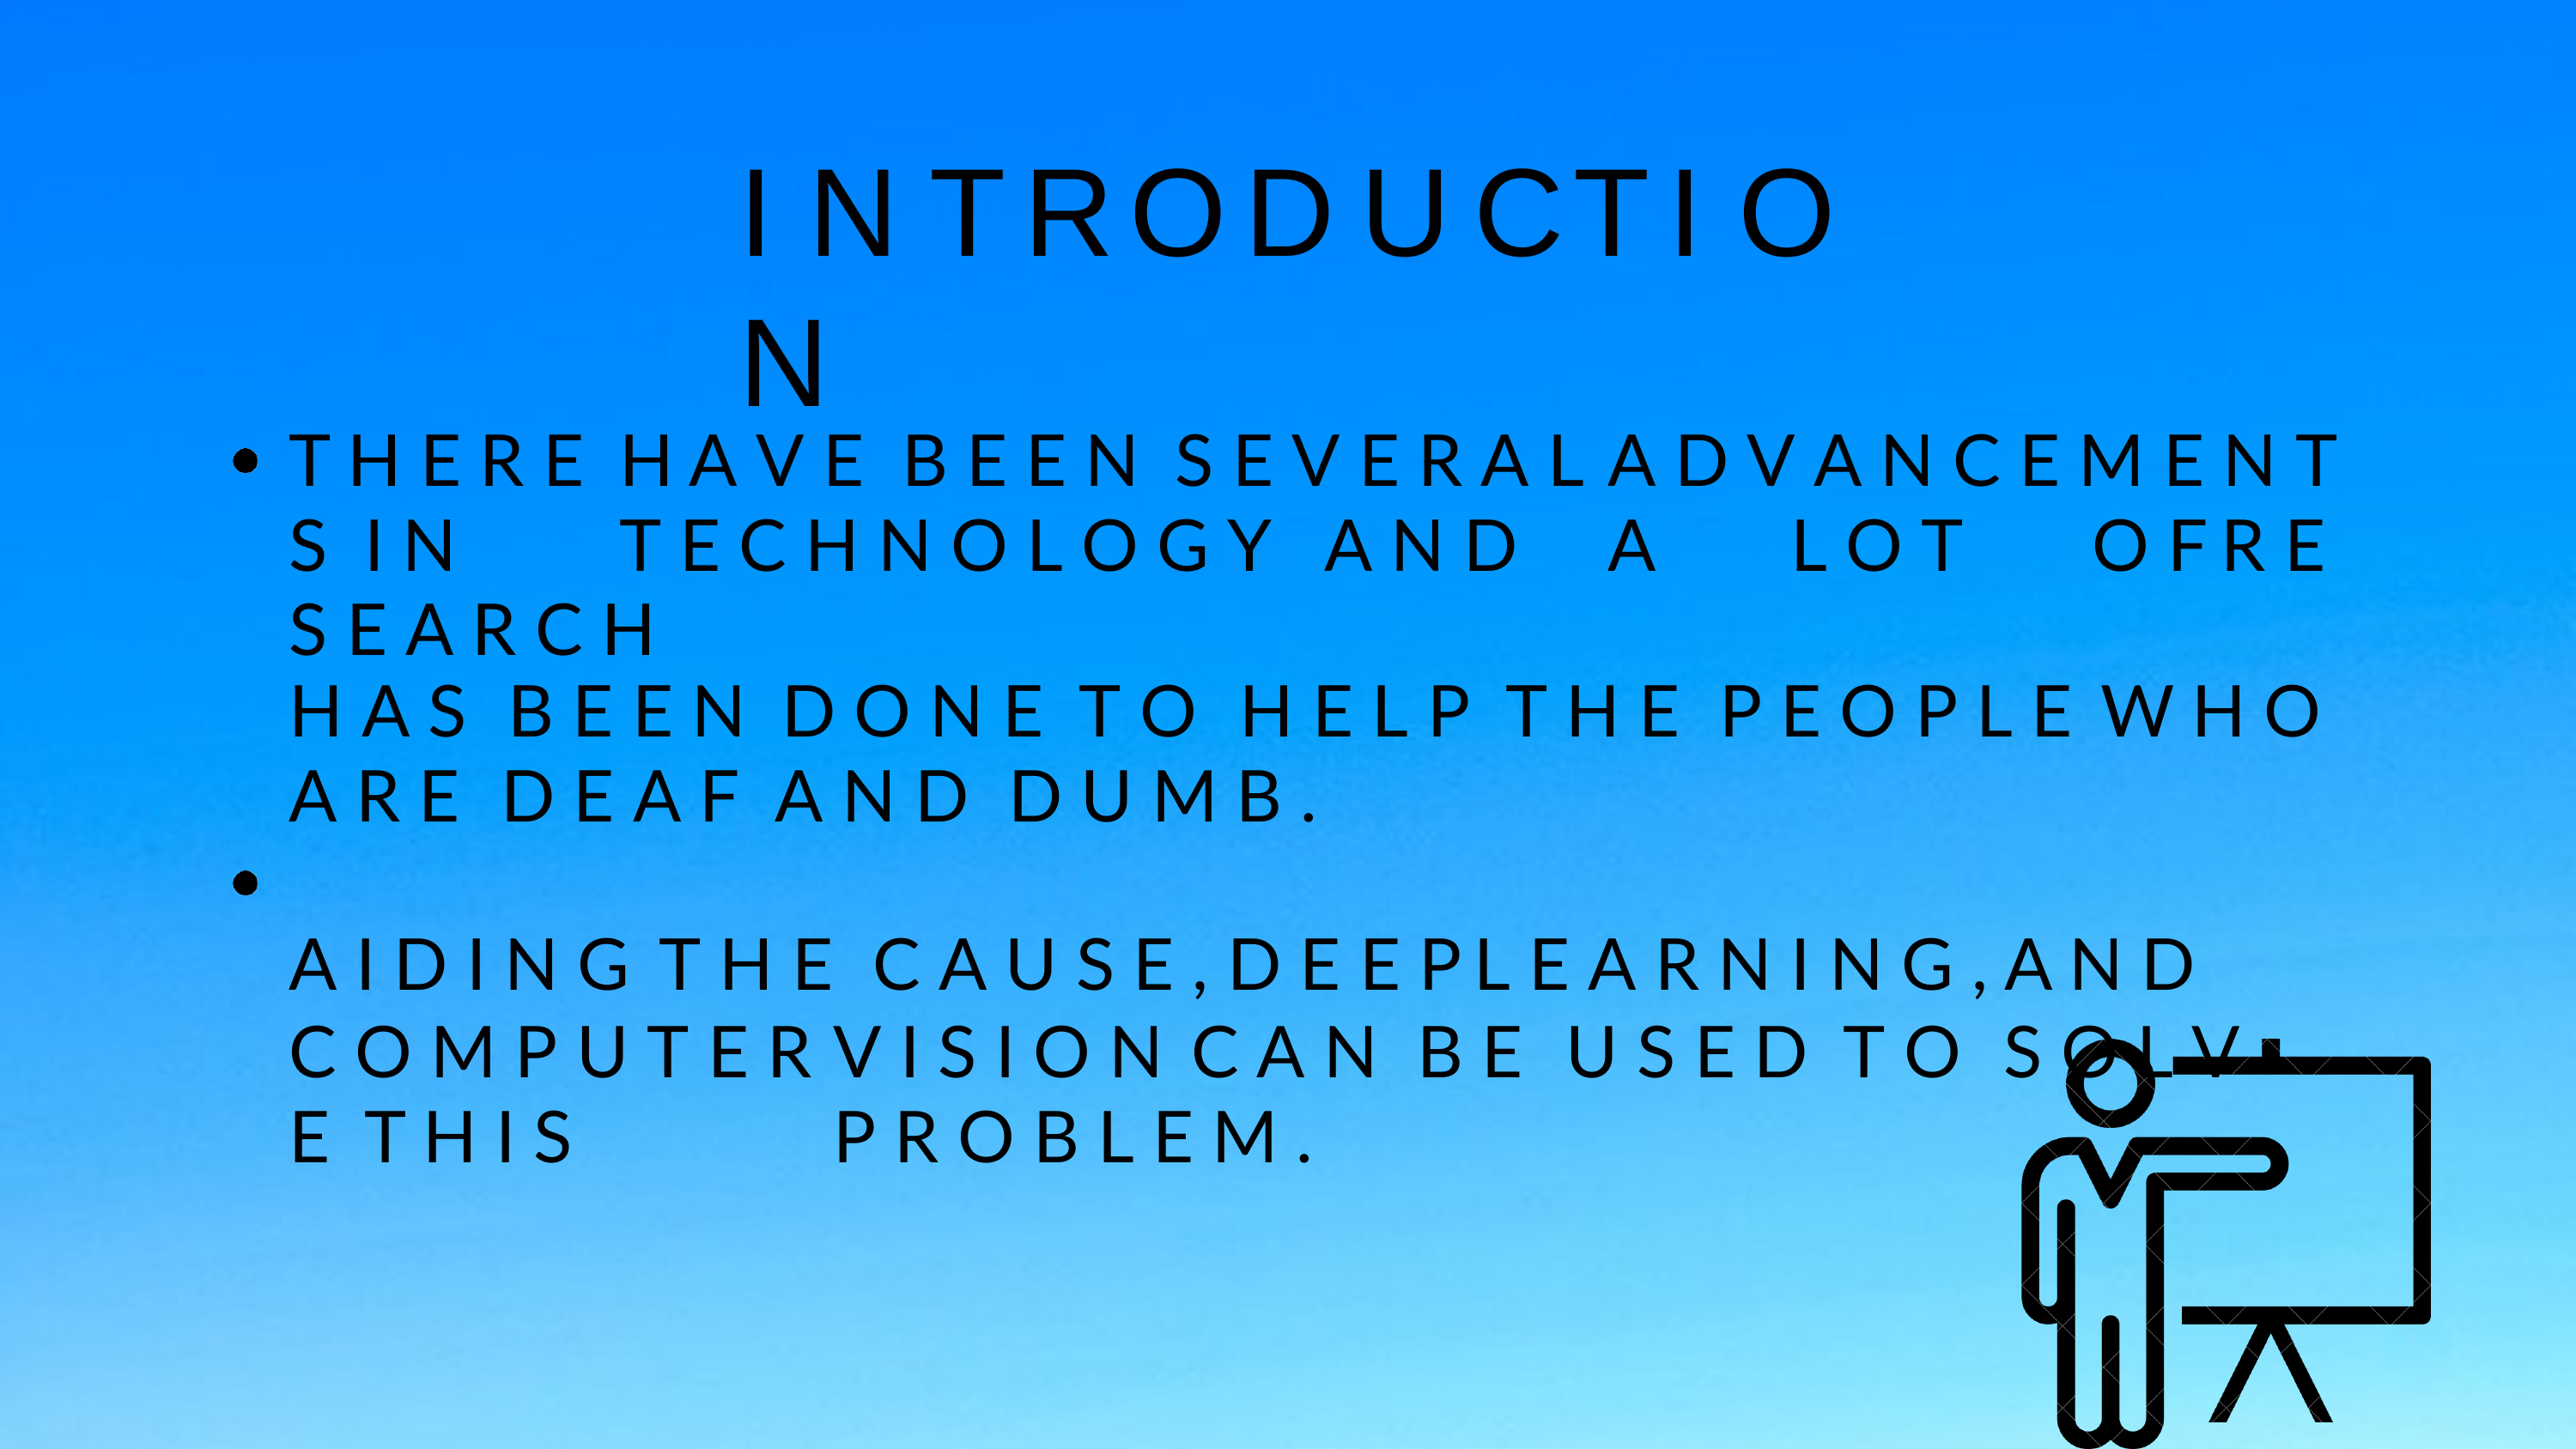

# I N T R O D U C T I O N
T H E R E	H A V E	B E E N	S E V E R A L	A D V A N C E M E N T S  I N	T E C H N O L O G Y	A N D	A	L O T		O F	R E S E A R C H
H A S	B E E N	D O N E	T O	H E L P	T H E	P E O P L E	W H O
A R E	D E A F	A N D	D U M B .

A I D I N G	T H E	C A U S E , D E E P	L E A R N I N G ,	A N D
C O M P U T E R	V I S I O N	C A N	B E	U S E D	T O	S O L V E  T H I S	P R O B L E M .